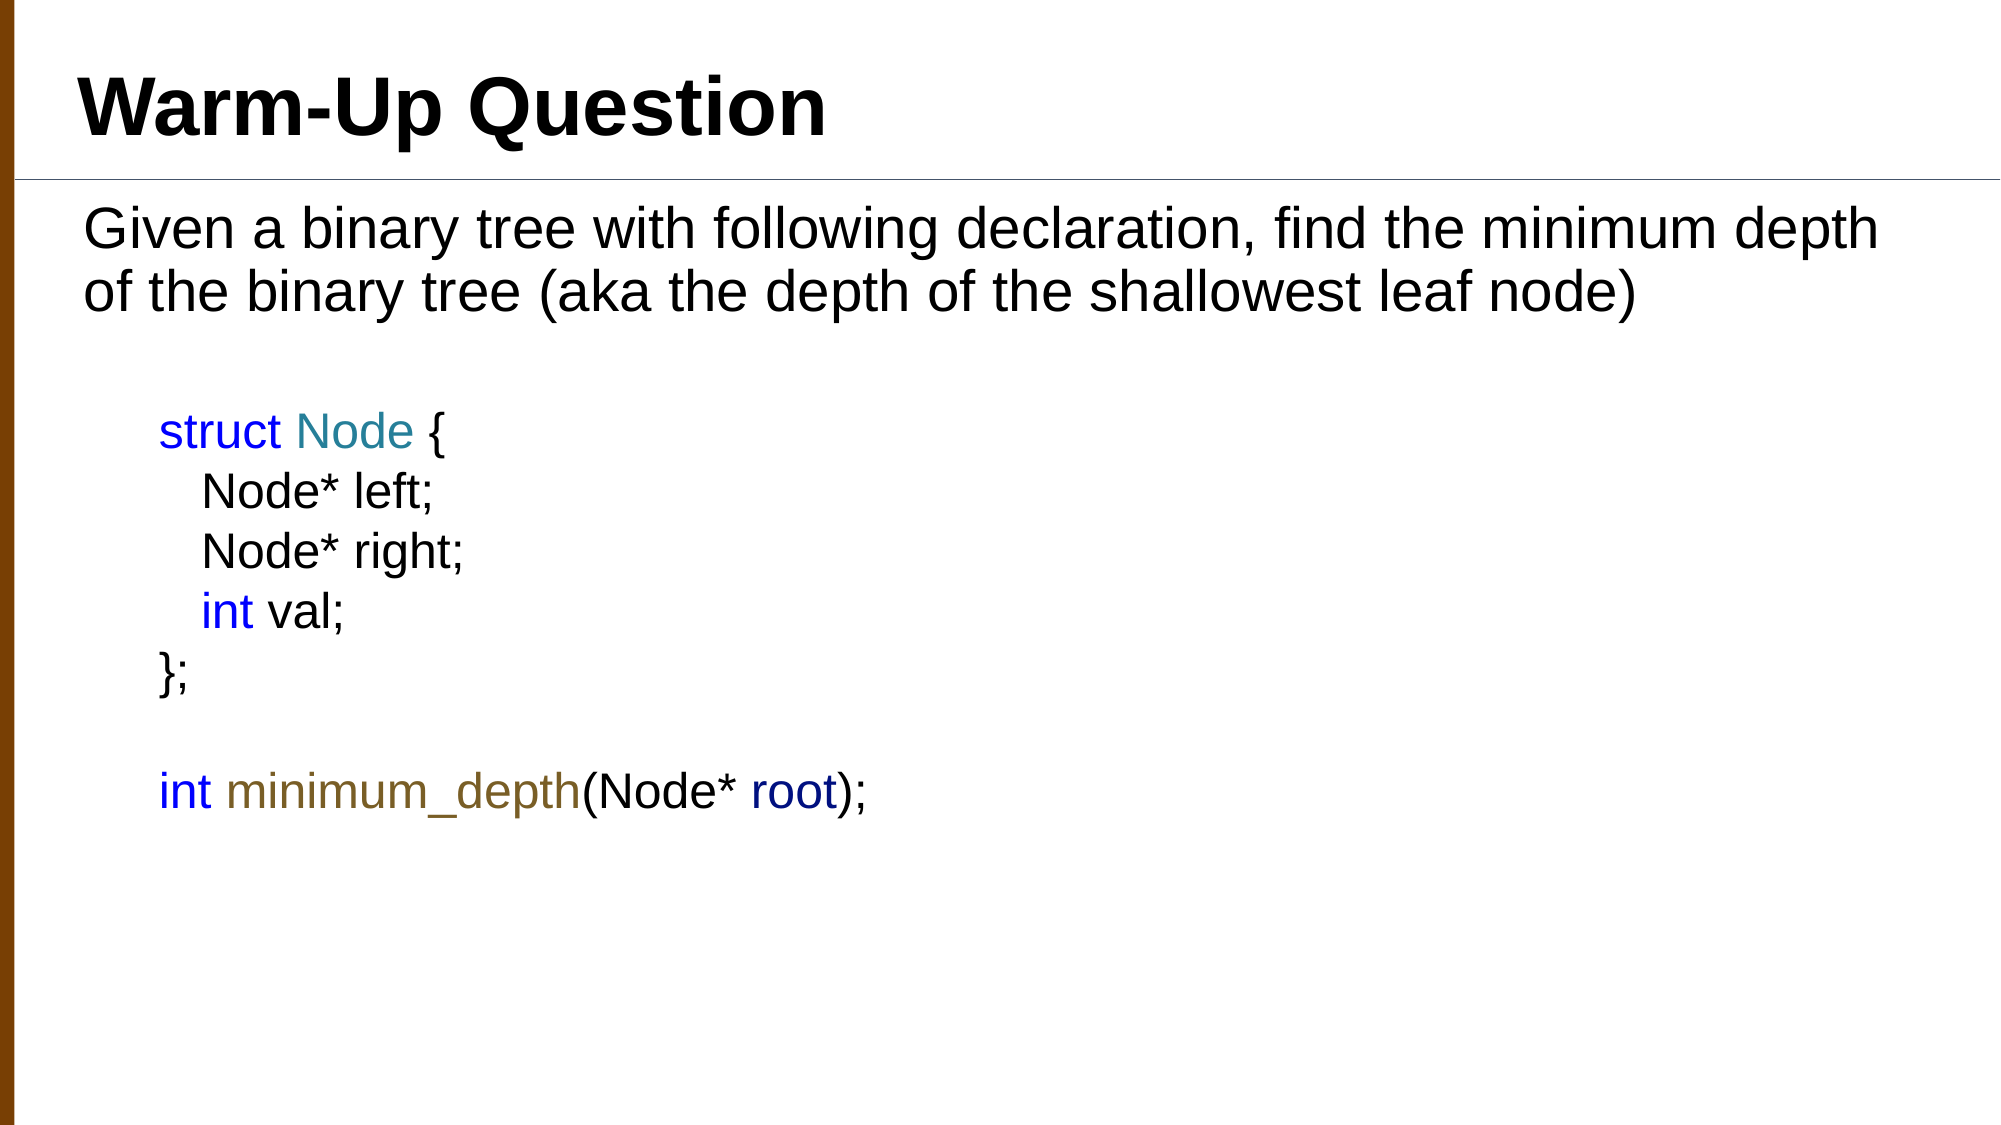

Warm-Up Question
Given a binary tree with following declaration, find the minimum depth of the binary tree (aka the depth of the shallowest leaf node)

struct Node {
   Node* left;
   Node* right;
   int val;
};

int minimum_depth(Node* root);